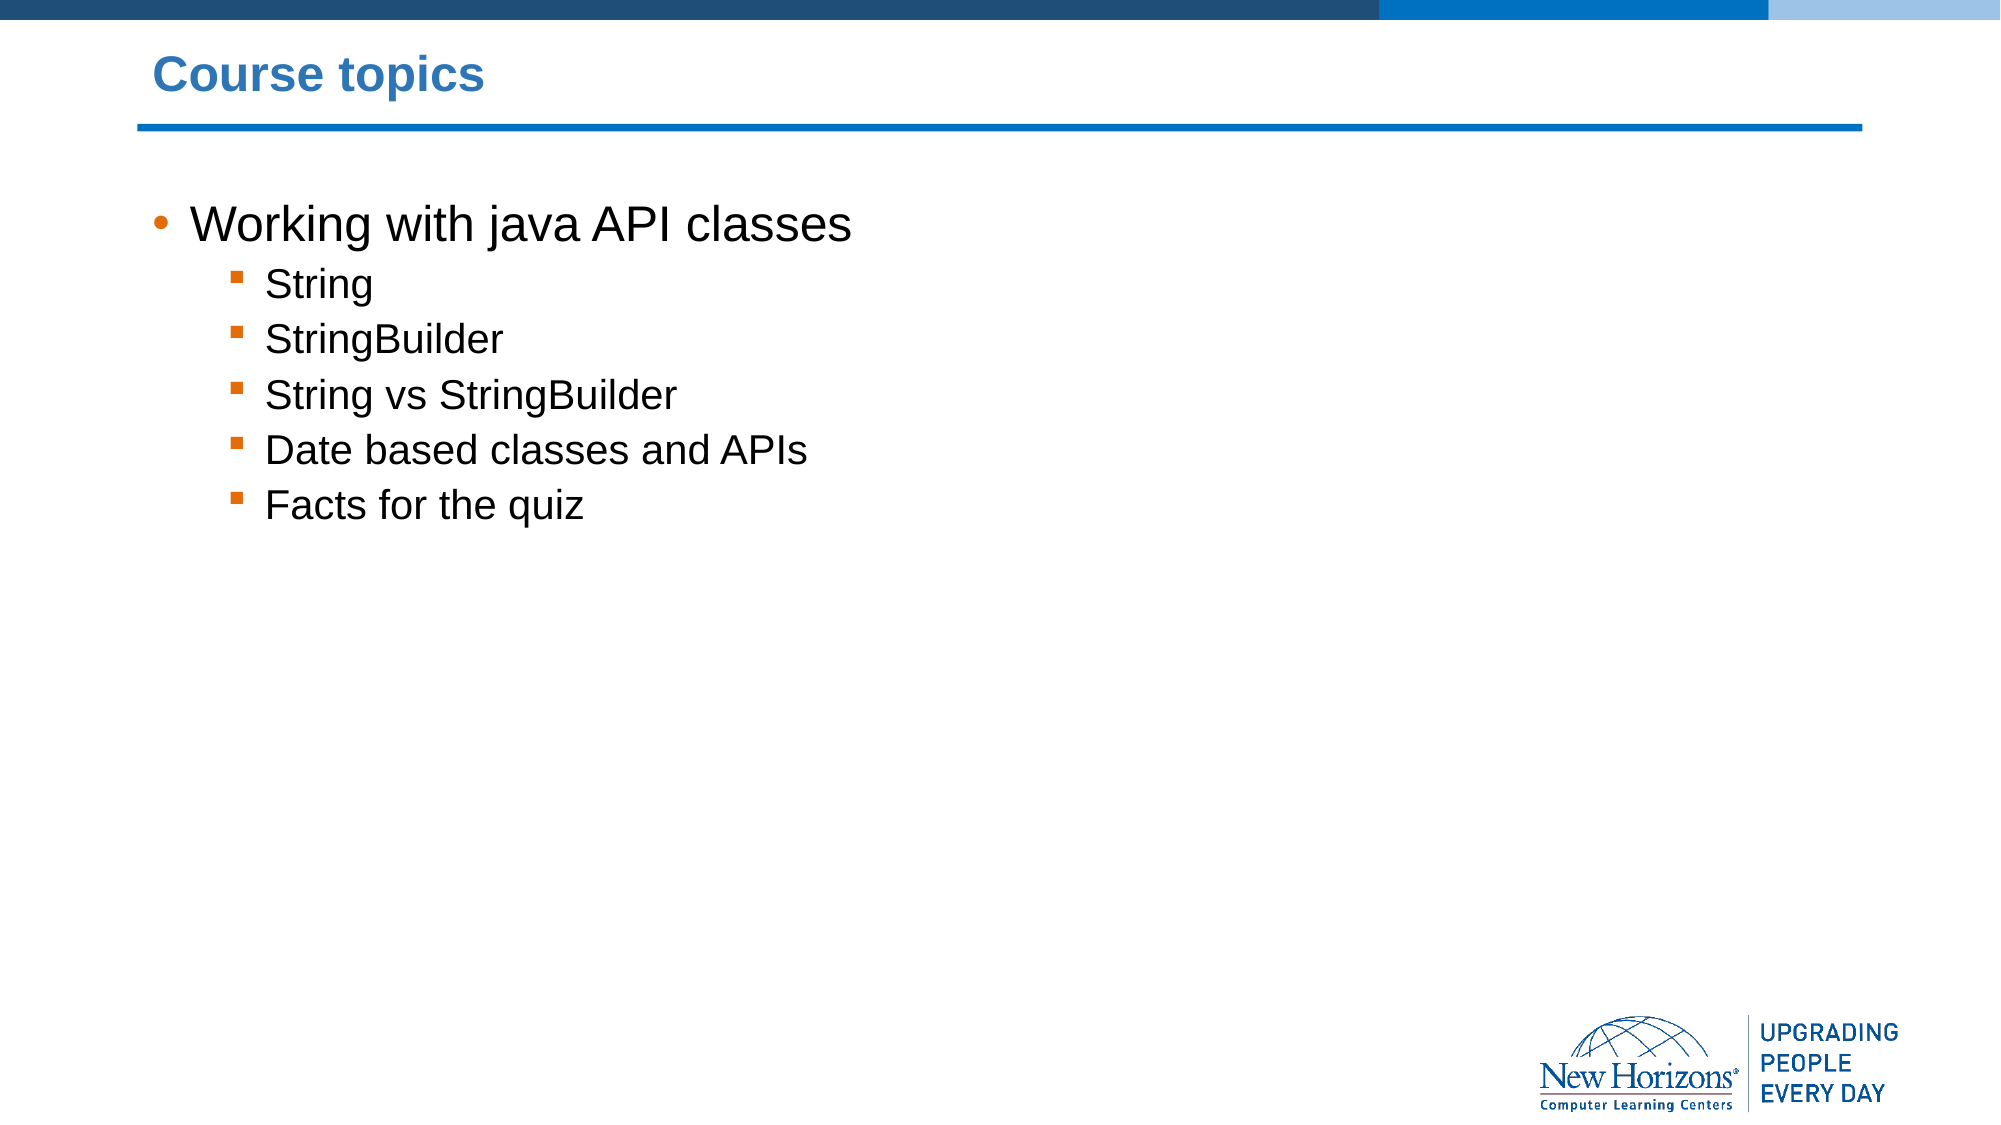

# Course topics
Working with java API classes
String
StringBuilder
String vs StringBuilder
Date based classes and APIs
Facts for the quiz